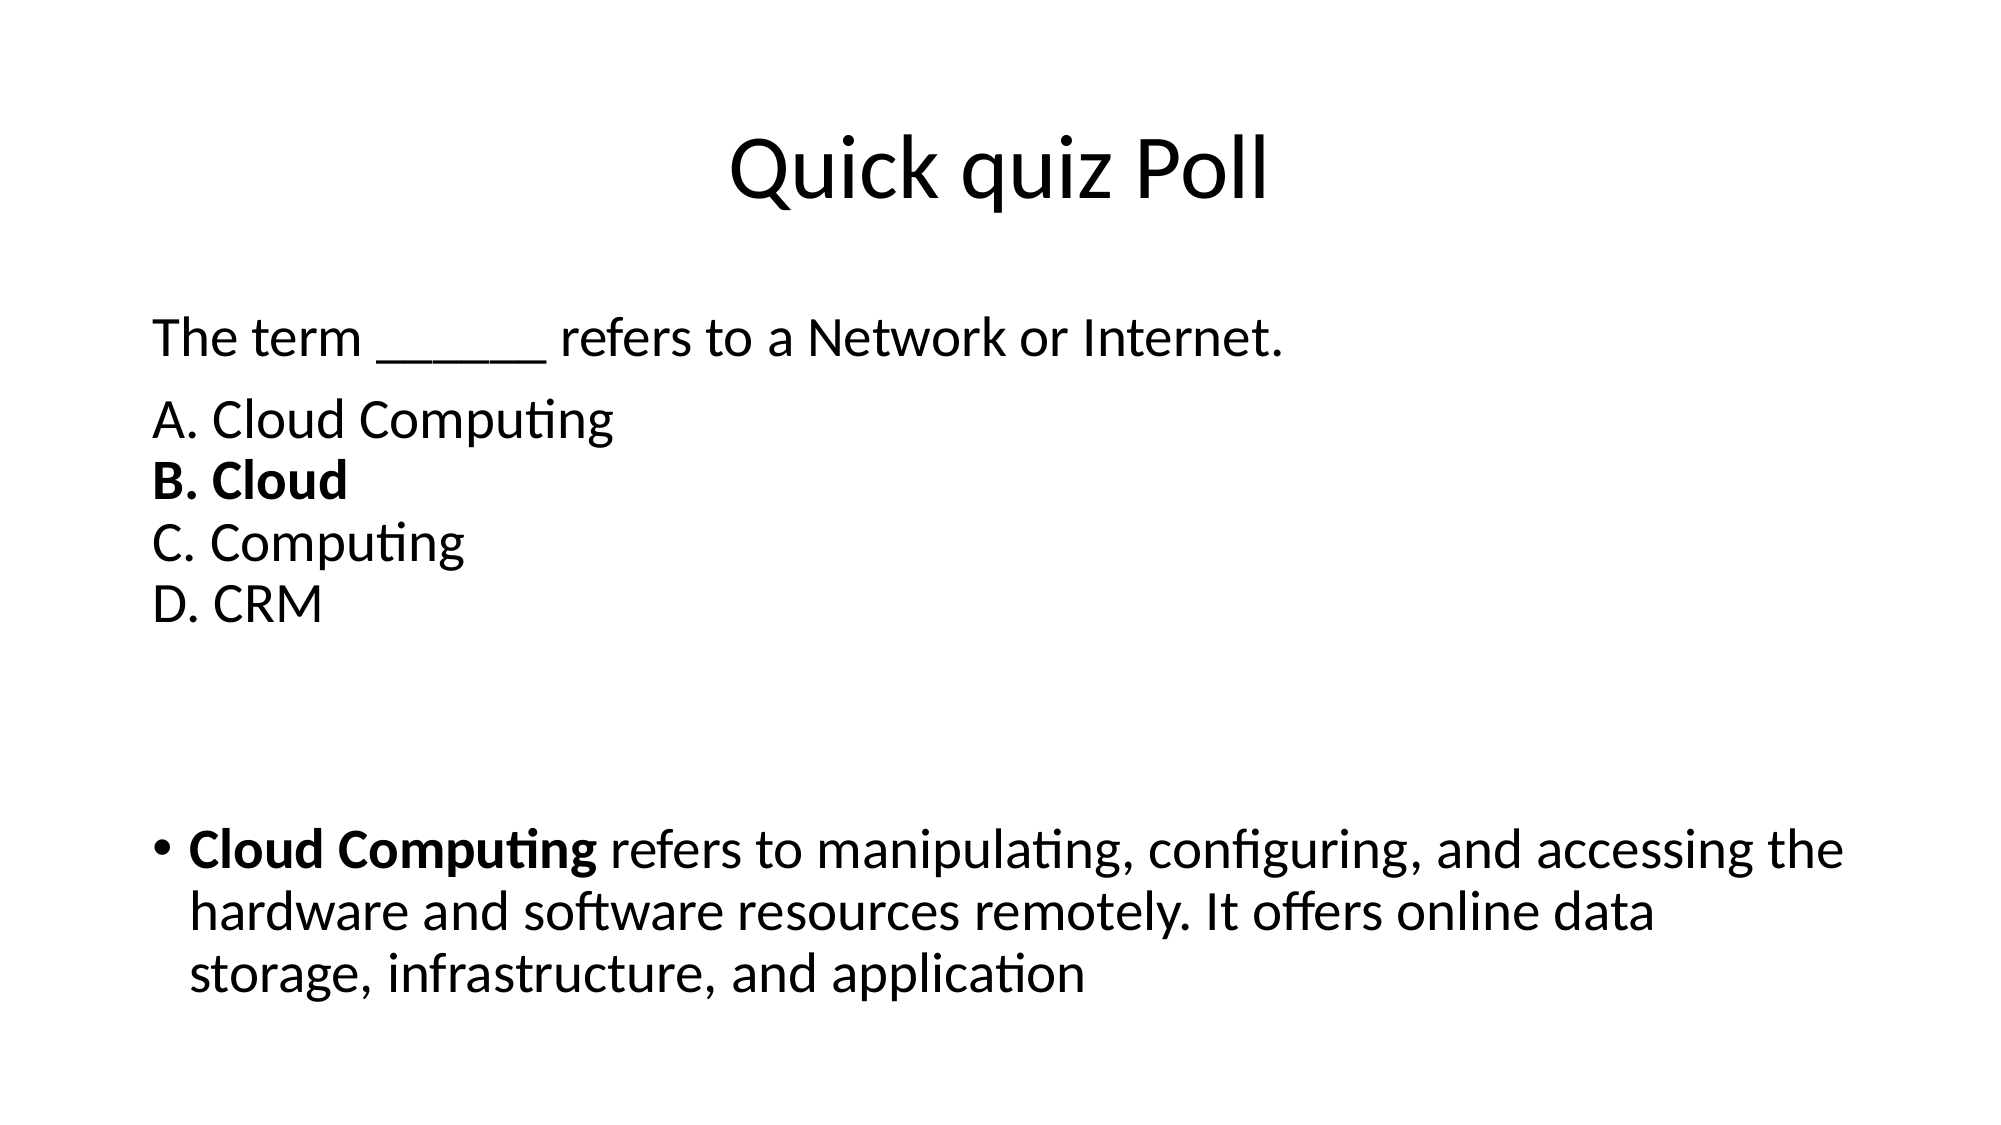

# Quick quiz Poll
The term ______ refers to a Network or Internet.
A. Cloud Computing
B. Cloud
C. Computing
D. CRM

Cloud Computing refers to manipulating, configuring, and accessing the hardware and software resources remotely. It offers online data storage, infrastructure, and application